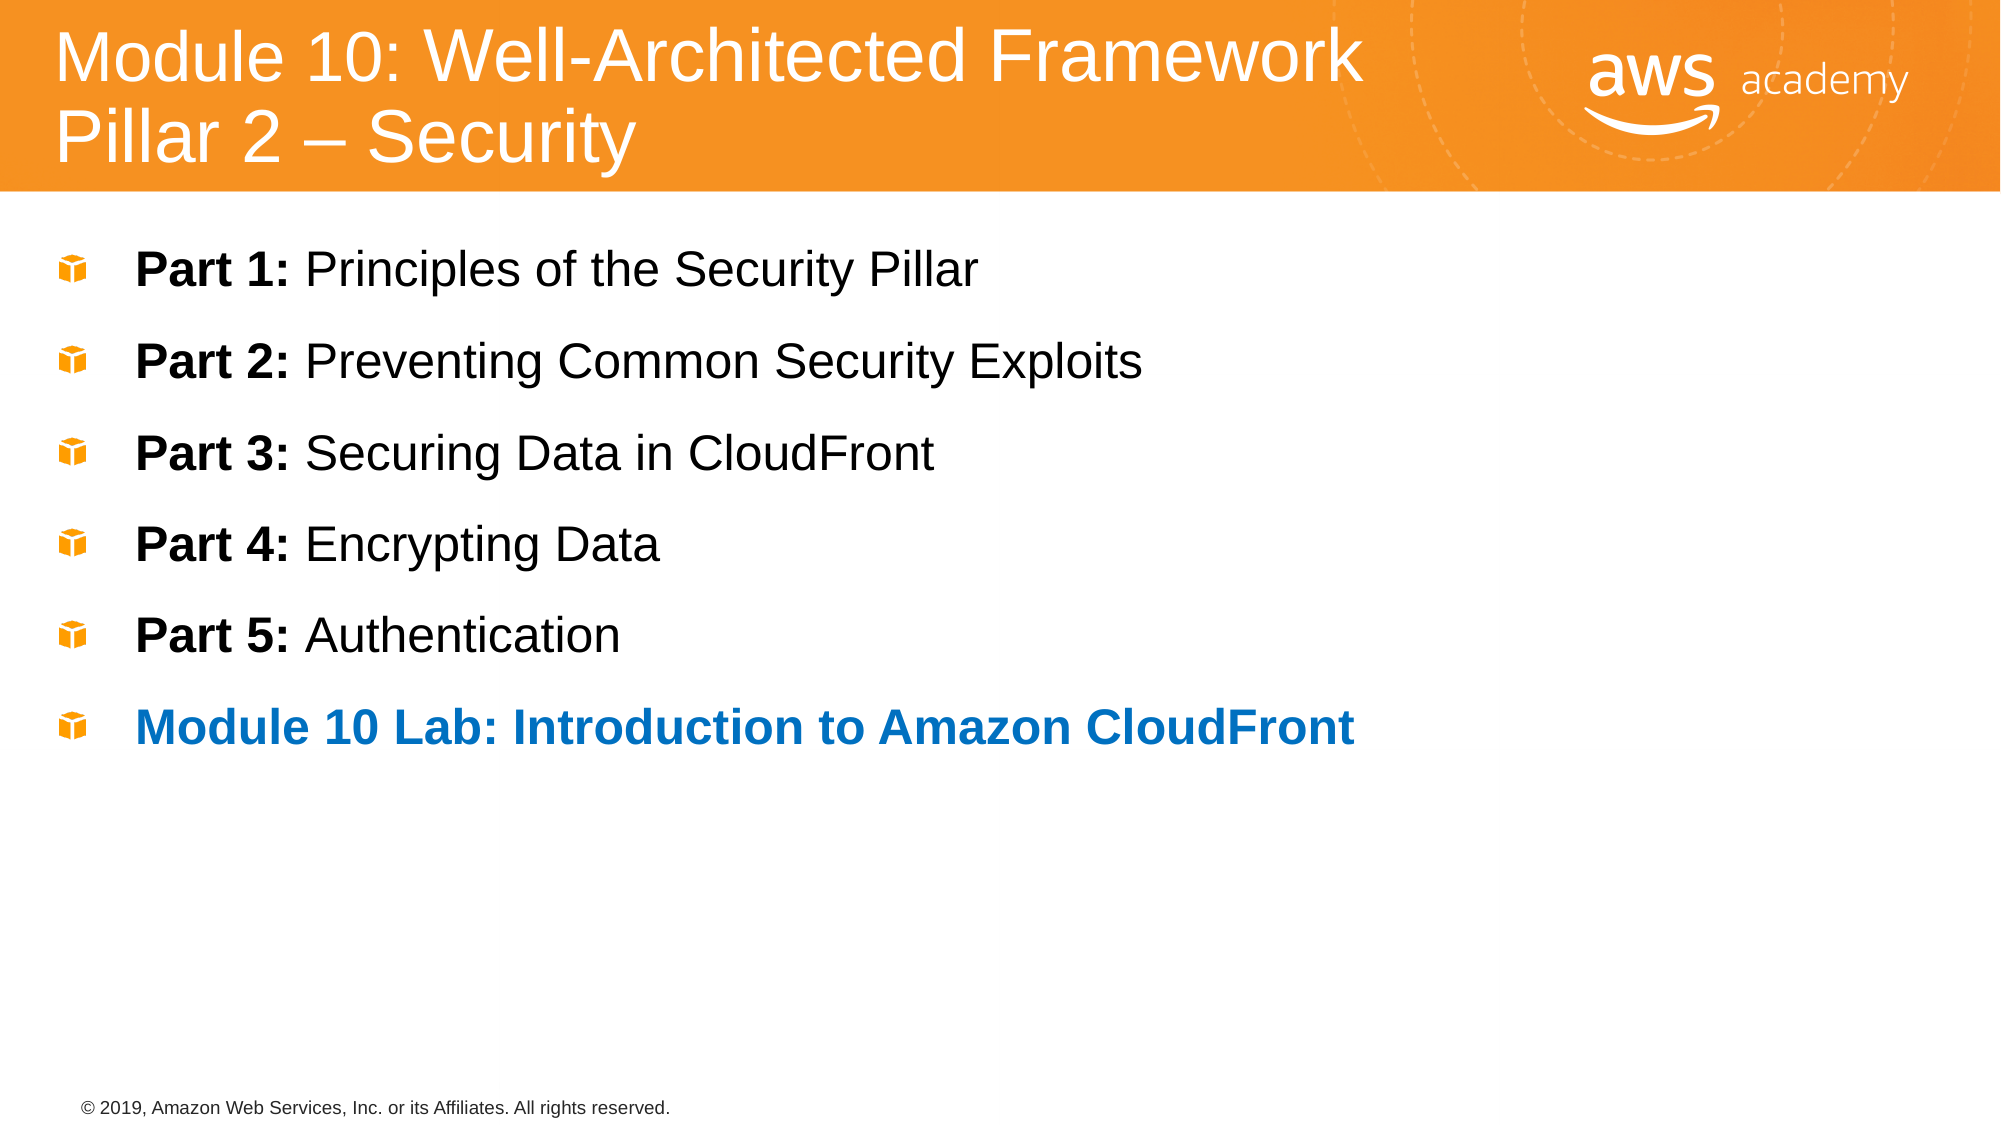

# Module 10: Well-Architected Framework Pillar 2 – Security
Part 1: Principles of the Security Pillar
Part 2: Preventing Common Security Exploits
Part 3: Securing Data in CloudFront
Part 4: Encrypting Data
Part 5: Authentication
Module 10 Lab: Introduction to Amazon CloudFront